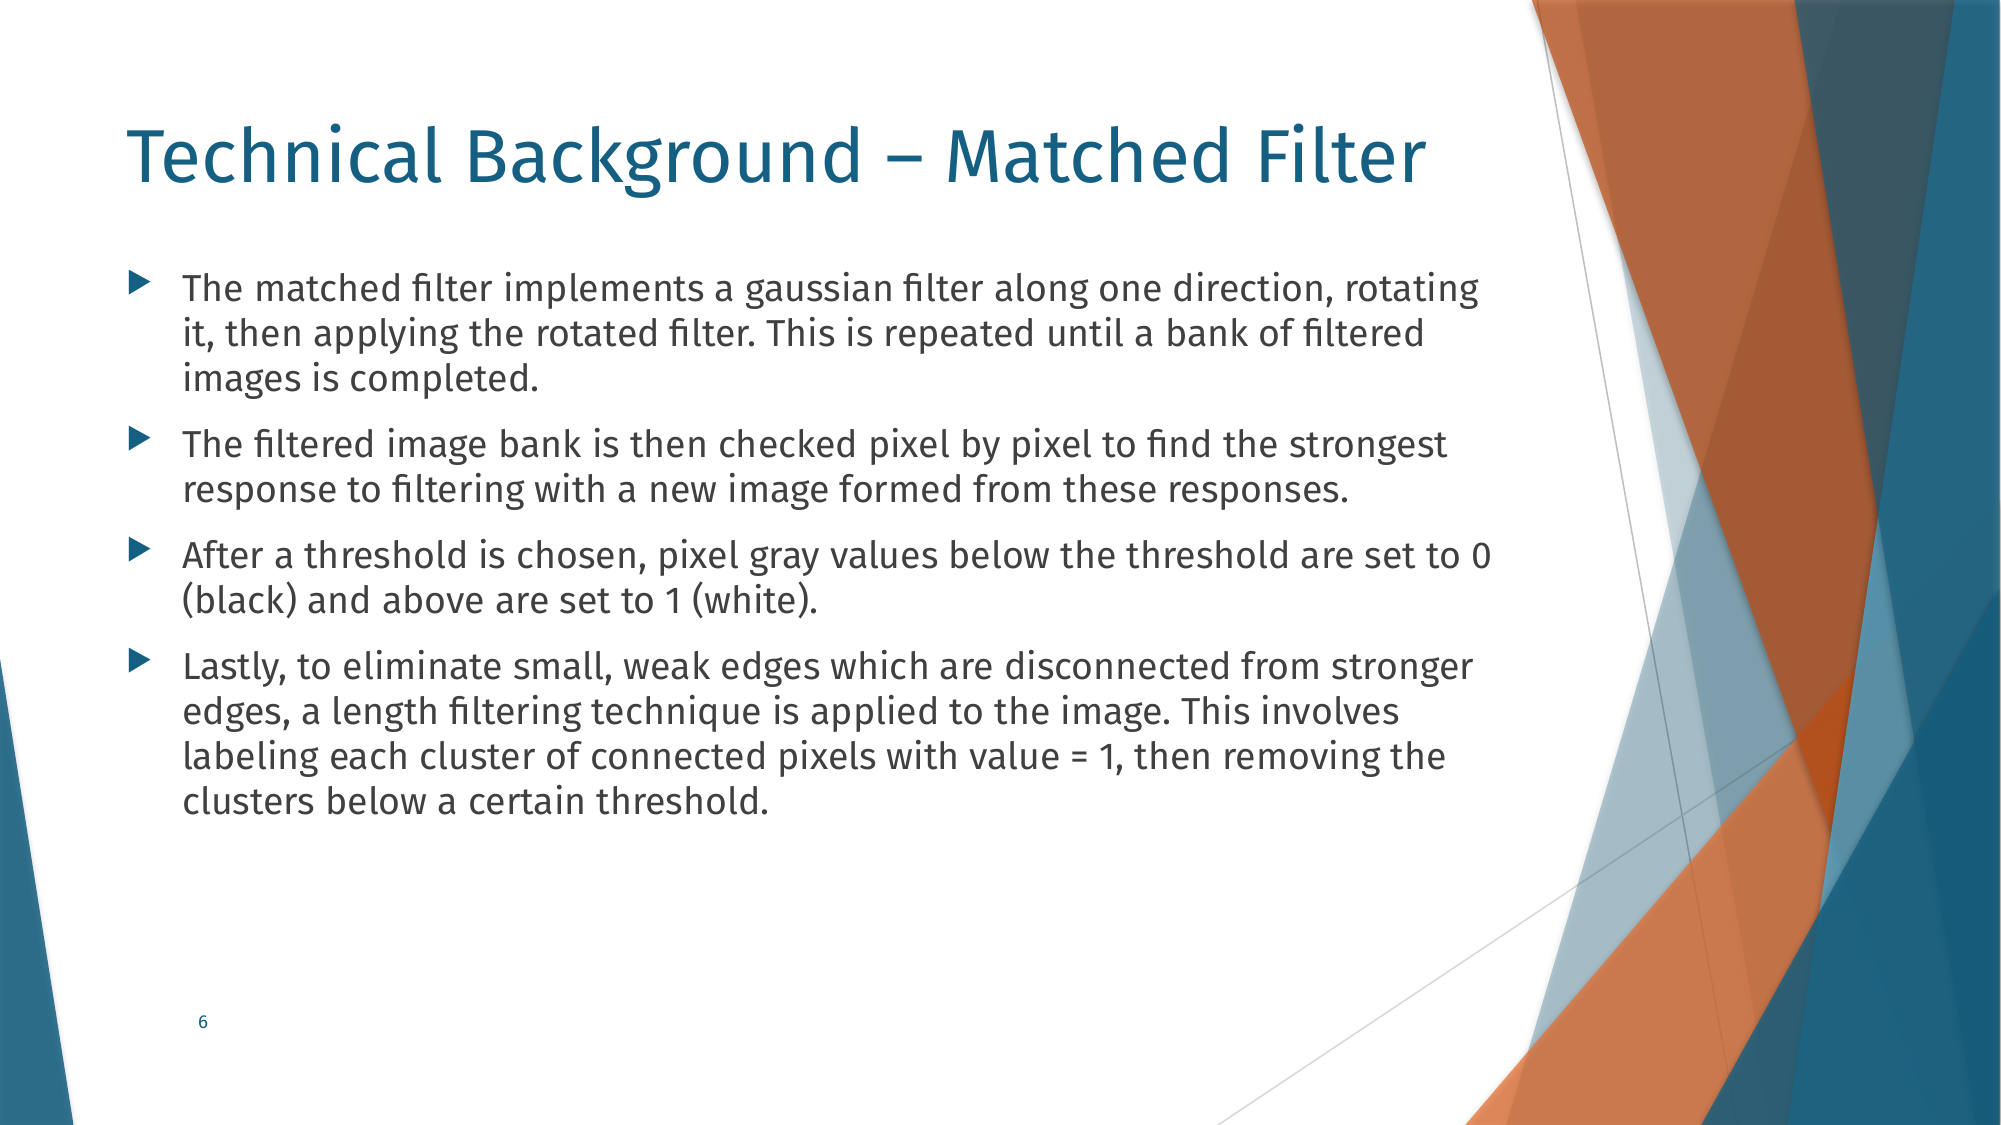

# Technical Background – Matched Filter
The matched filter implements a gaussian filter along one direction, rotating it, then applying the rotated filter. This is repeated until a bank of filtered images is completed.
The filtered image bank is then checked pixel by pixel to find the strongest response to filtering with a new image formed from these responses.
After a threshold is chosen, pixel gray values below the threshold are set to 0 (black) and above are set to 1 (white).
Lastly, to eliminate small, weak edges which are disconnected from stronger edges, a length filtering technique is applied to the image. This involves labeling each cluster of connected pixels with value = 1, then removing the clusters below a certain threshold.
6